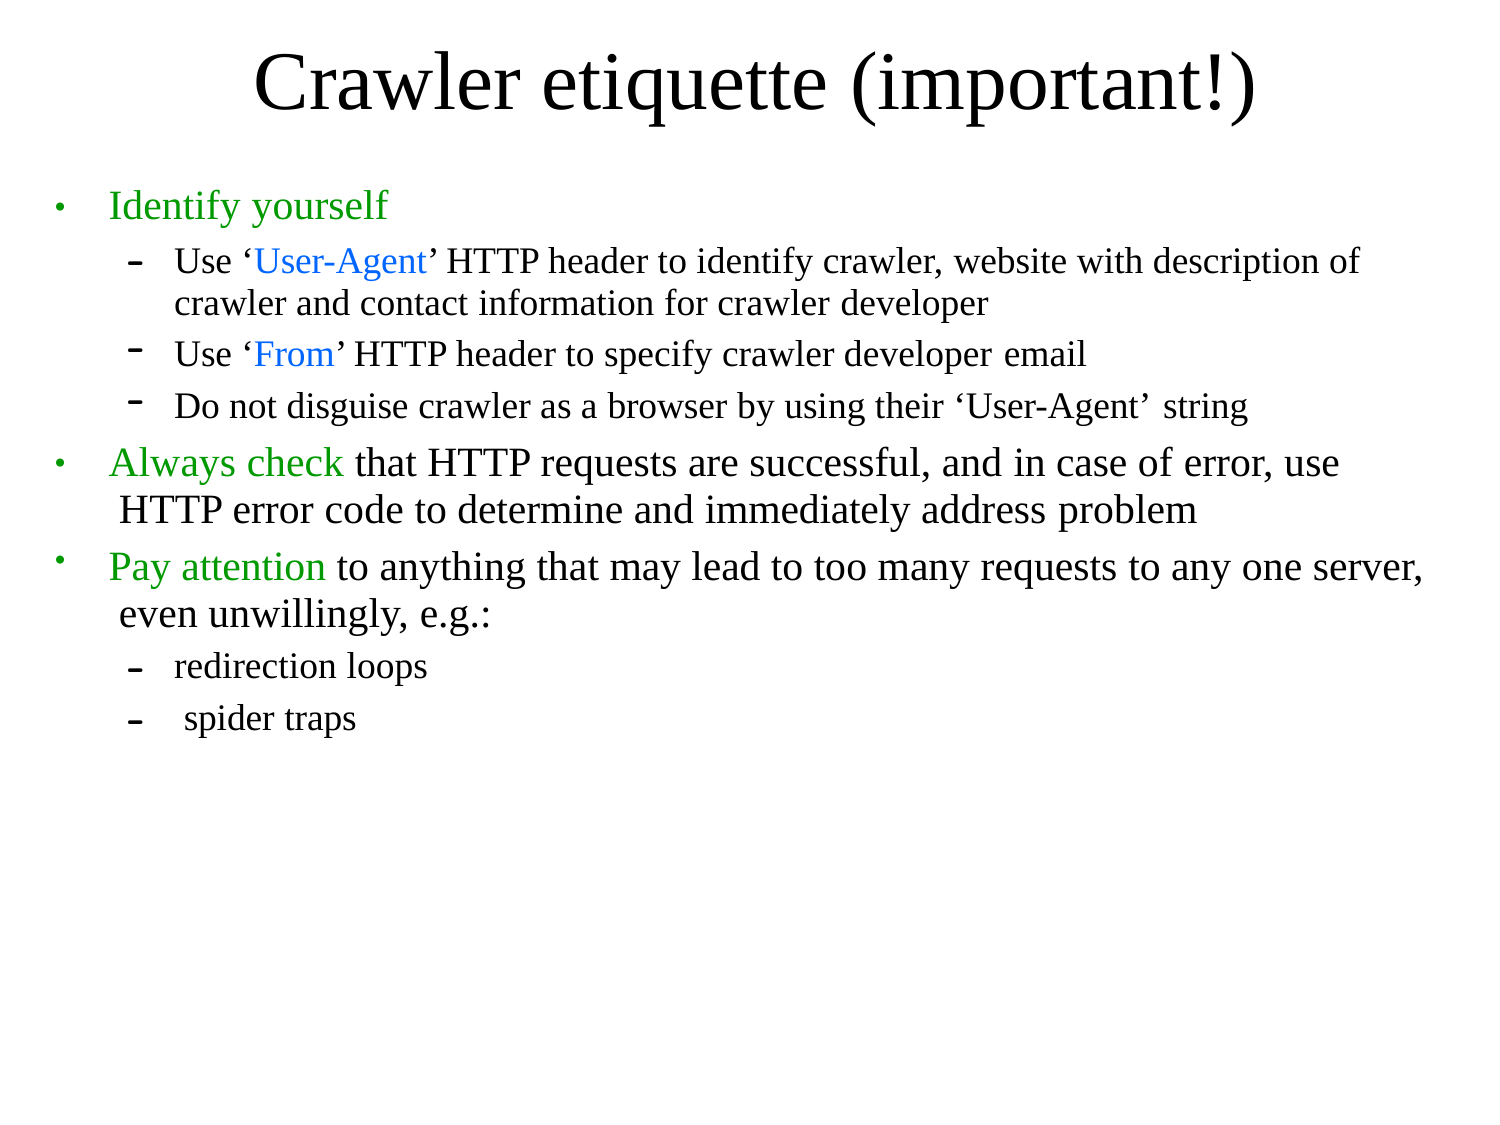

# Crawler etiquette (important!)
Identify yourself
•
Use ‘User-Agent’ HTTP header to identify crawler, website with description of  crawler and contact information for crawler developer
Use ‘From’ HTTP header to specify crawler developer email
Do not disguise crawler as a browser by using their ‘User-Agent’ string
–

–
–
Always check that HTTP requests are successful, and in case of error, use  HTTP error code to determine and immediately address problem
Pay attention to anything that may lead to too many requests to any one server,  even unwillingly, e.g.:
•

•
redirection loops  spider traps
–
–